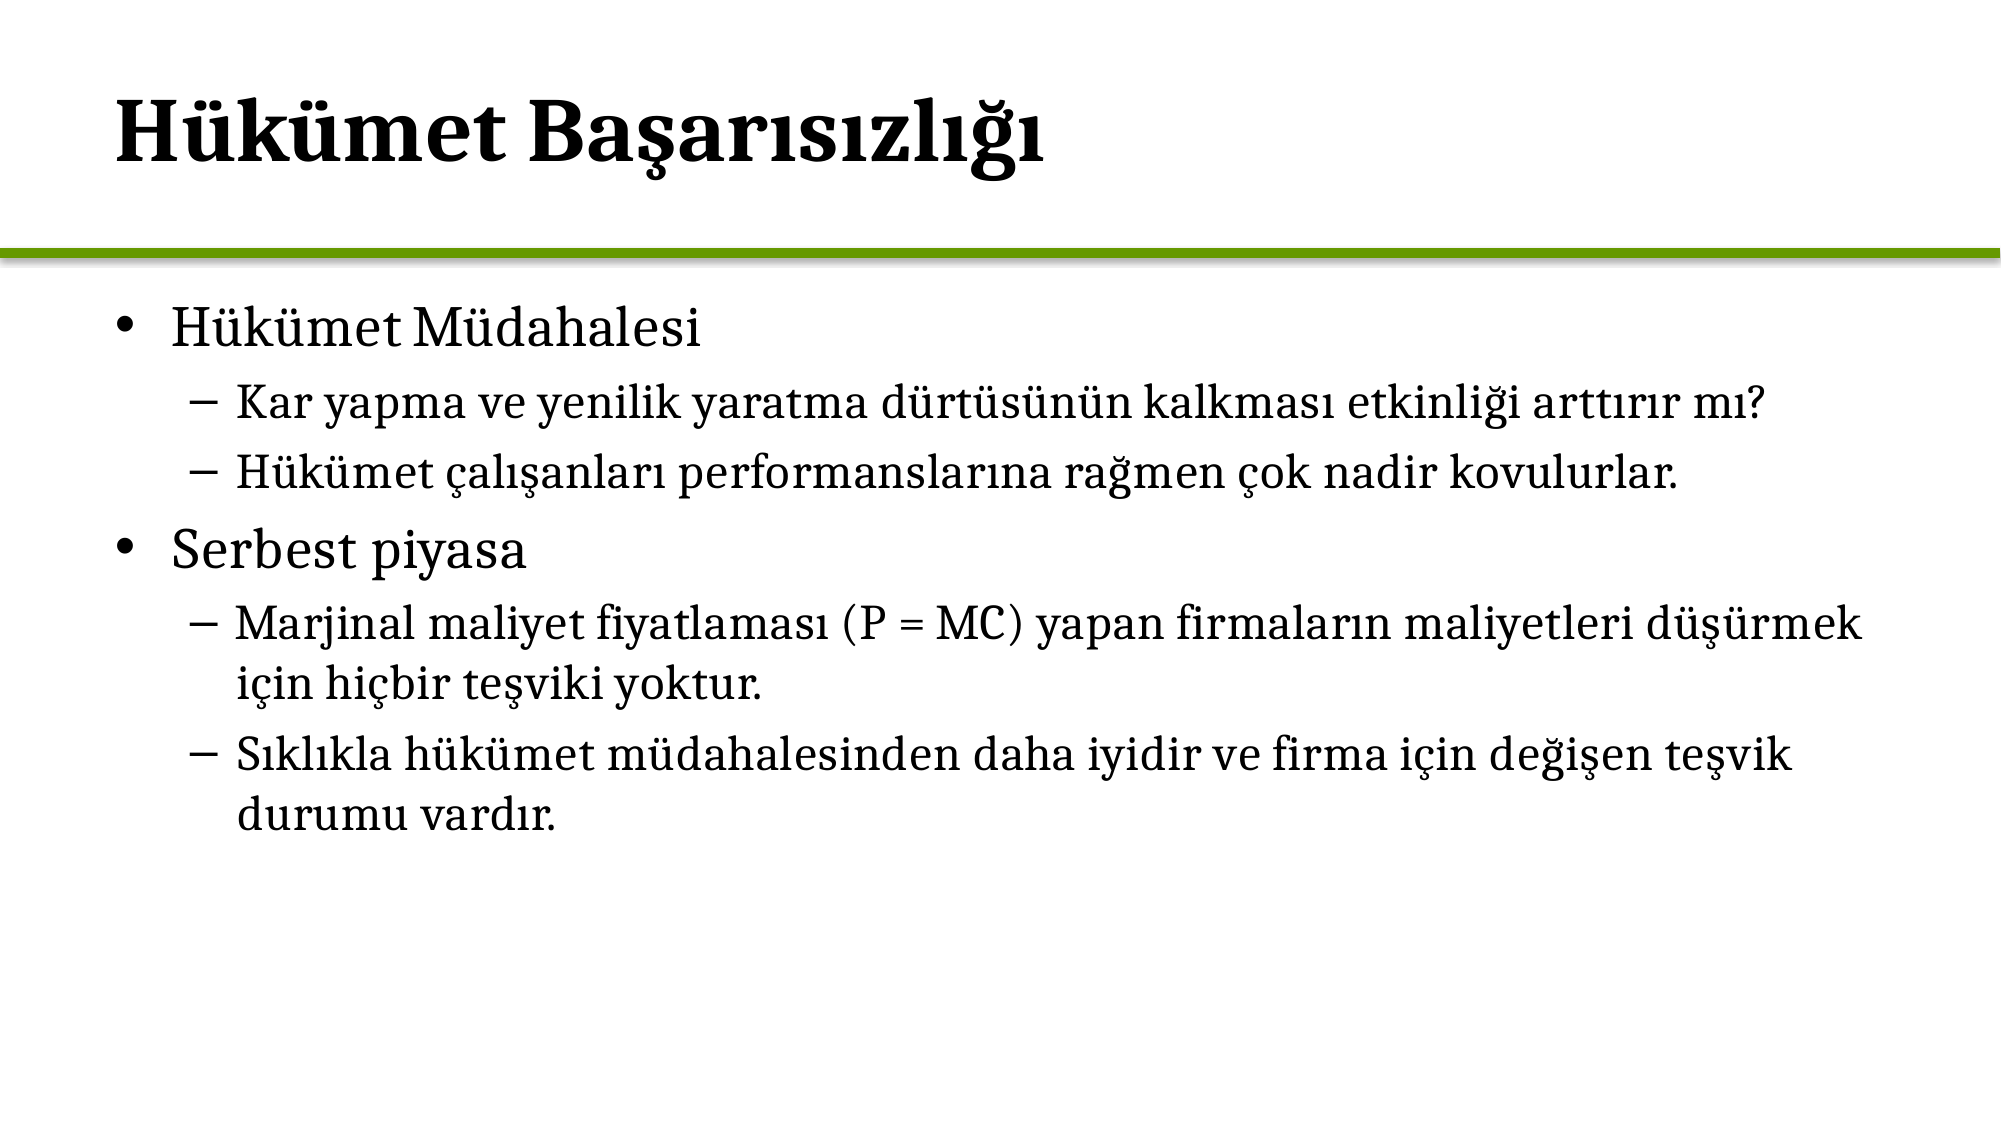

# Hükümet Başarısızlığı
Hükümet Müdahalesi
Kar yapma ve yenilik yaratma dürtüsünün kalkması etkinliği arttırır mı?
Hükümet çalışanları performanslarına rağmen çok nadir kovulurlar.
Serbest piyasa
Marjinal maliyet fiyatlaması (P = MC) yapan firmaların maliyetleri düşürmek için hiçbir teşviki yoktur.
Sıklıkla hükümet müdahalesinden daha iyidir ve firma için değişen teşvik durumu vardır.